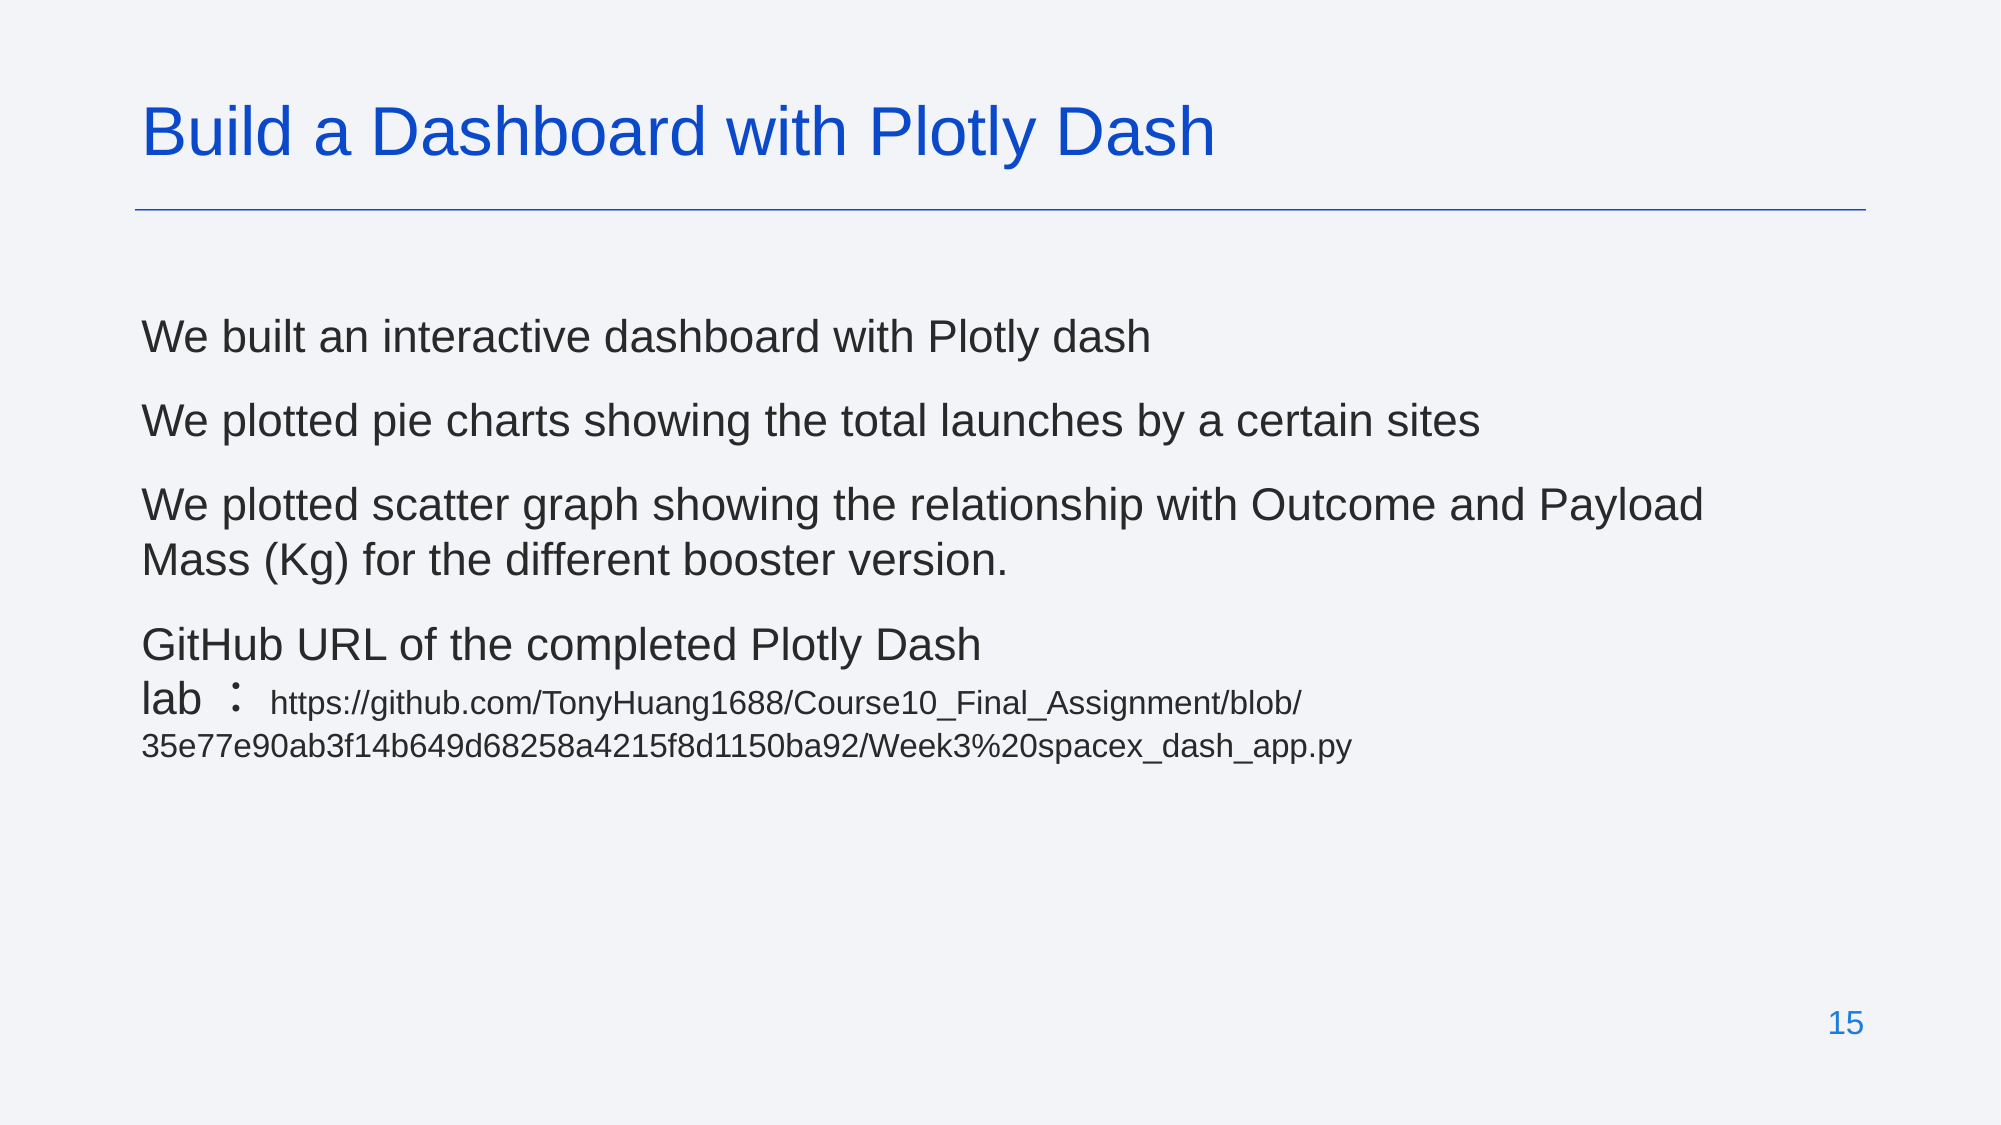

Build a Dashboard with Plotly Dash
We built an interactive dashboard with Plotly dash
We plotted pie charts showing the total launches by a certain sites
We plotted scatter graph showing the relationship with Outcome and Payload Mass (Kg) for the different booster version.
GitHub URL of the completed Plotly Dash lab：https://github.com/TonyHuang1688/Course10_Final_Assignment/blob/35e77e90ab3f14b649d68258a4215f8d1150ba92/Week3%20spacex_dash_app.py

15